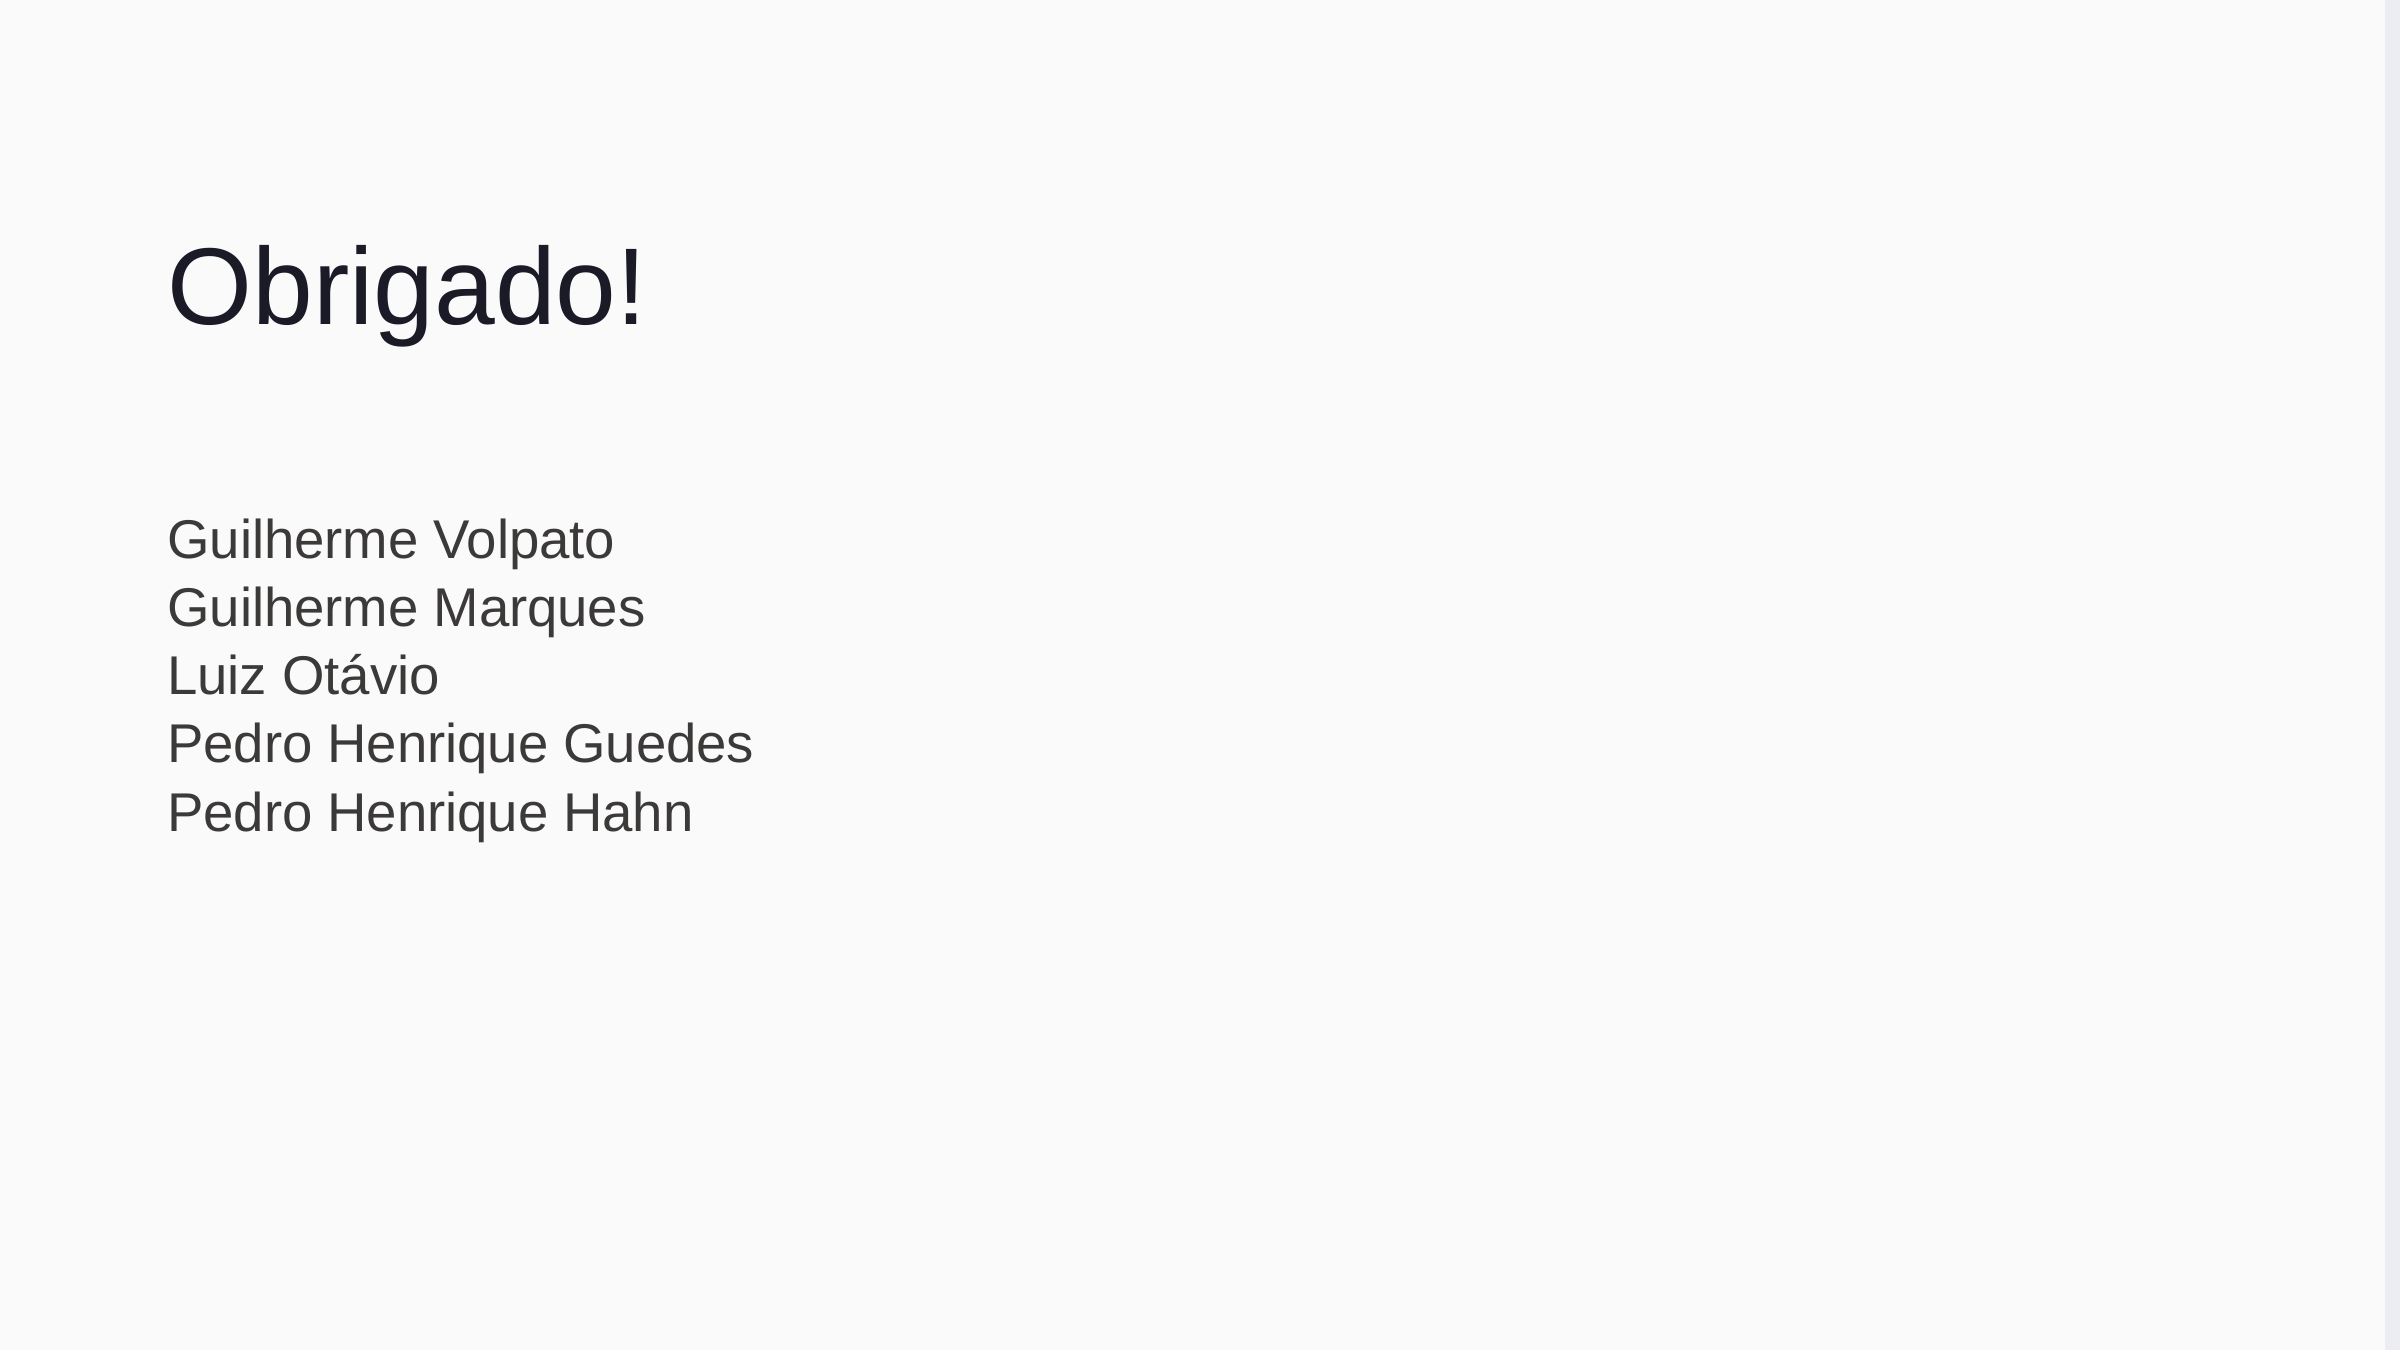

Obrigado!
Guilherme Volpato
Guilherme Marques
Luiz Otávio
Pedro Henrique Guedes
Pedro Henrique Hahn